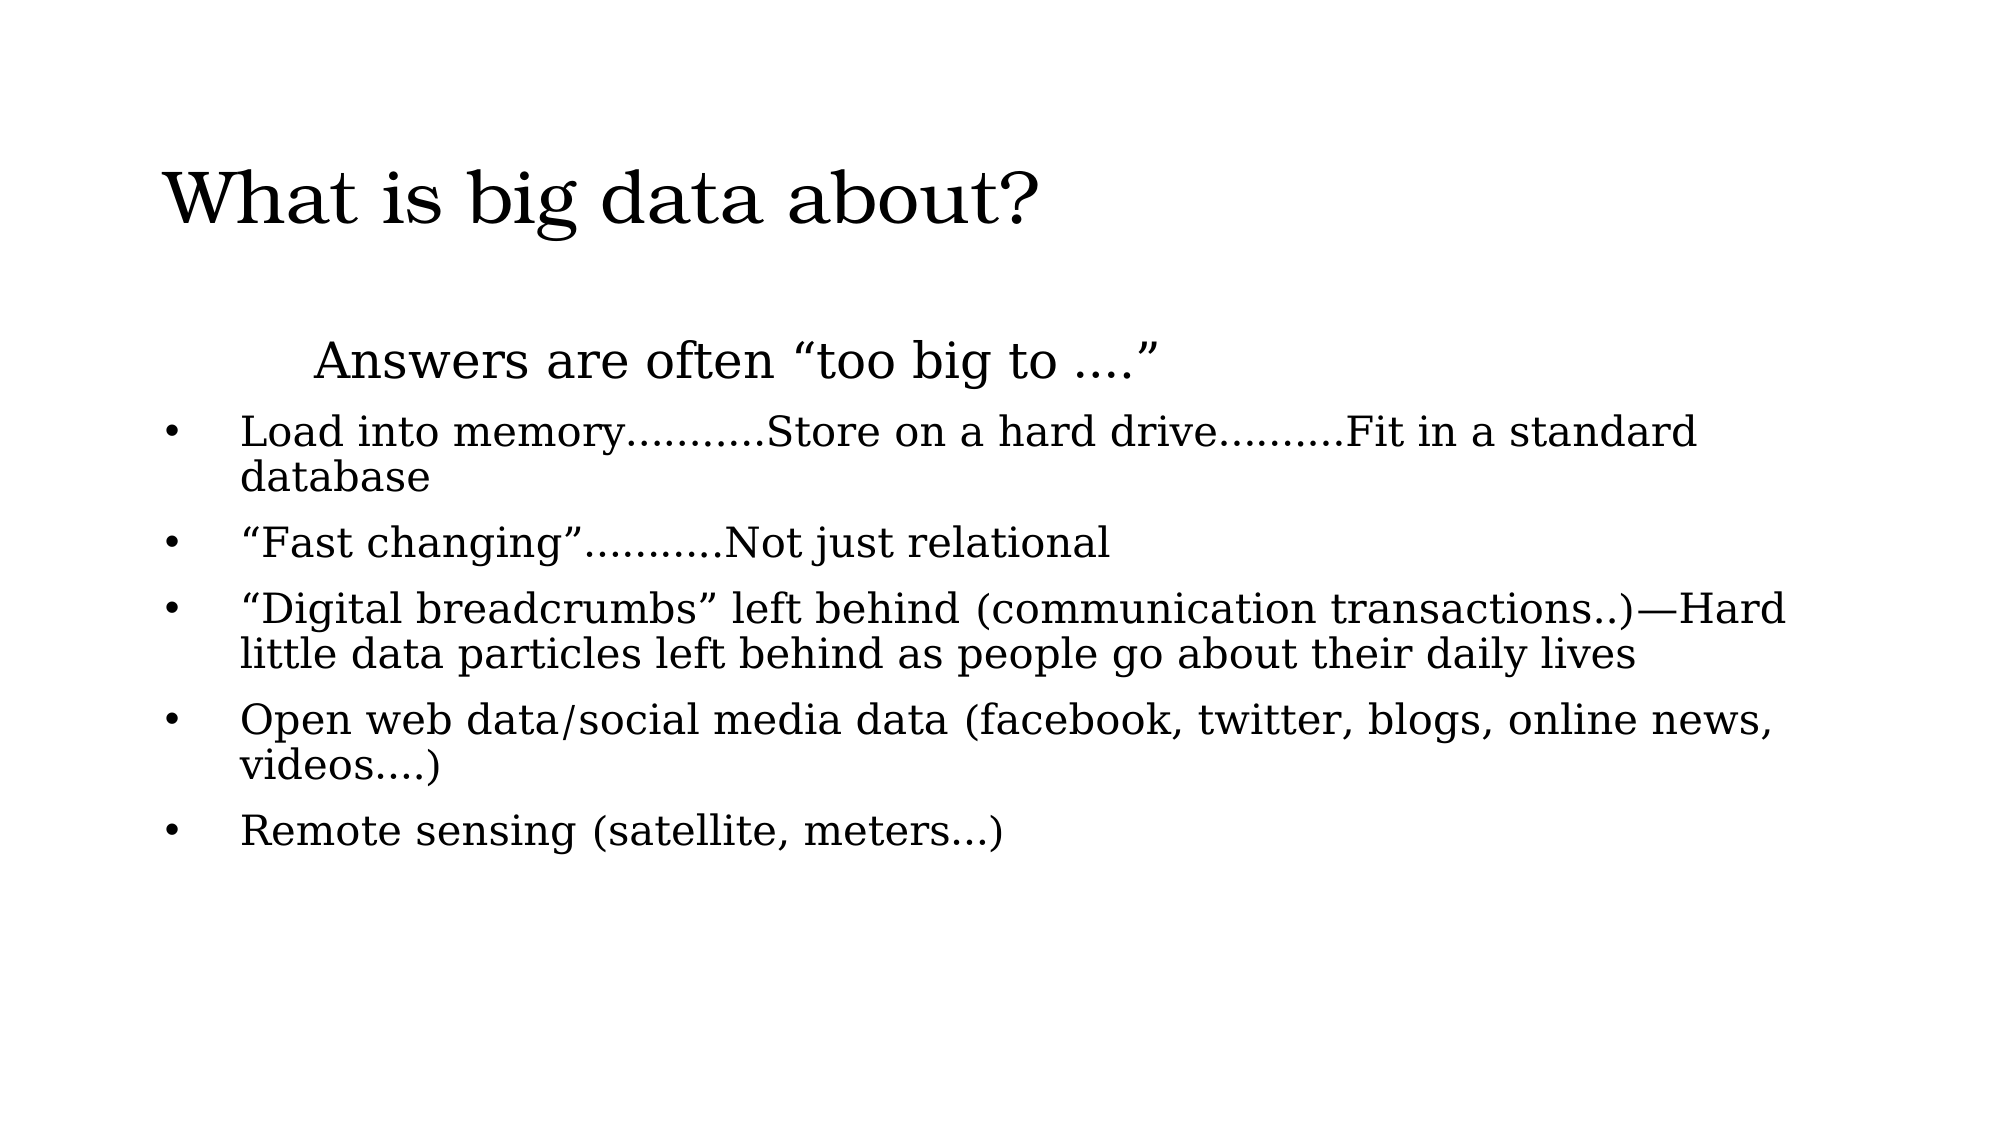

# What is big data about?

	Answers are often “too big to ….”
Load into memory……..…Store on a hard drive…….…Fit in a standard database
“Fast changing”………..Not just relational
“Digital breadcrumbs” left behind (communication transactions..)—Hard little data particles left behind as people go about their daily lives
Open web data/social media data (facebook, twitter, blogs, online news, videos….)
Remote sensing (satellite, meters…)